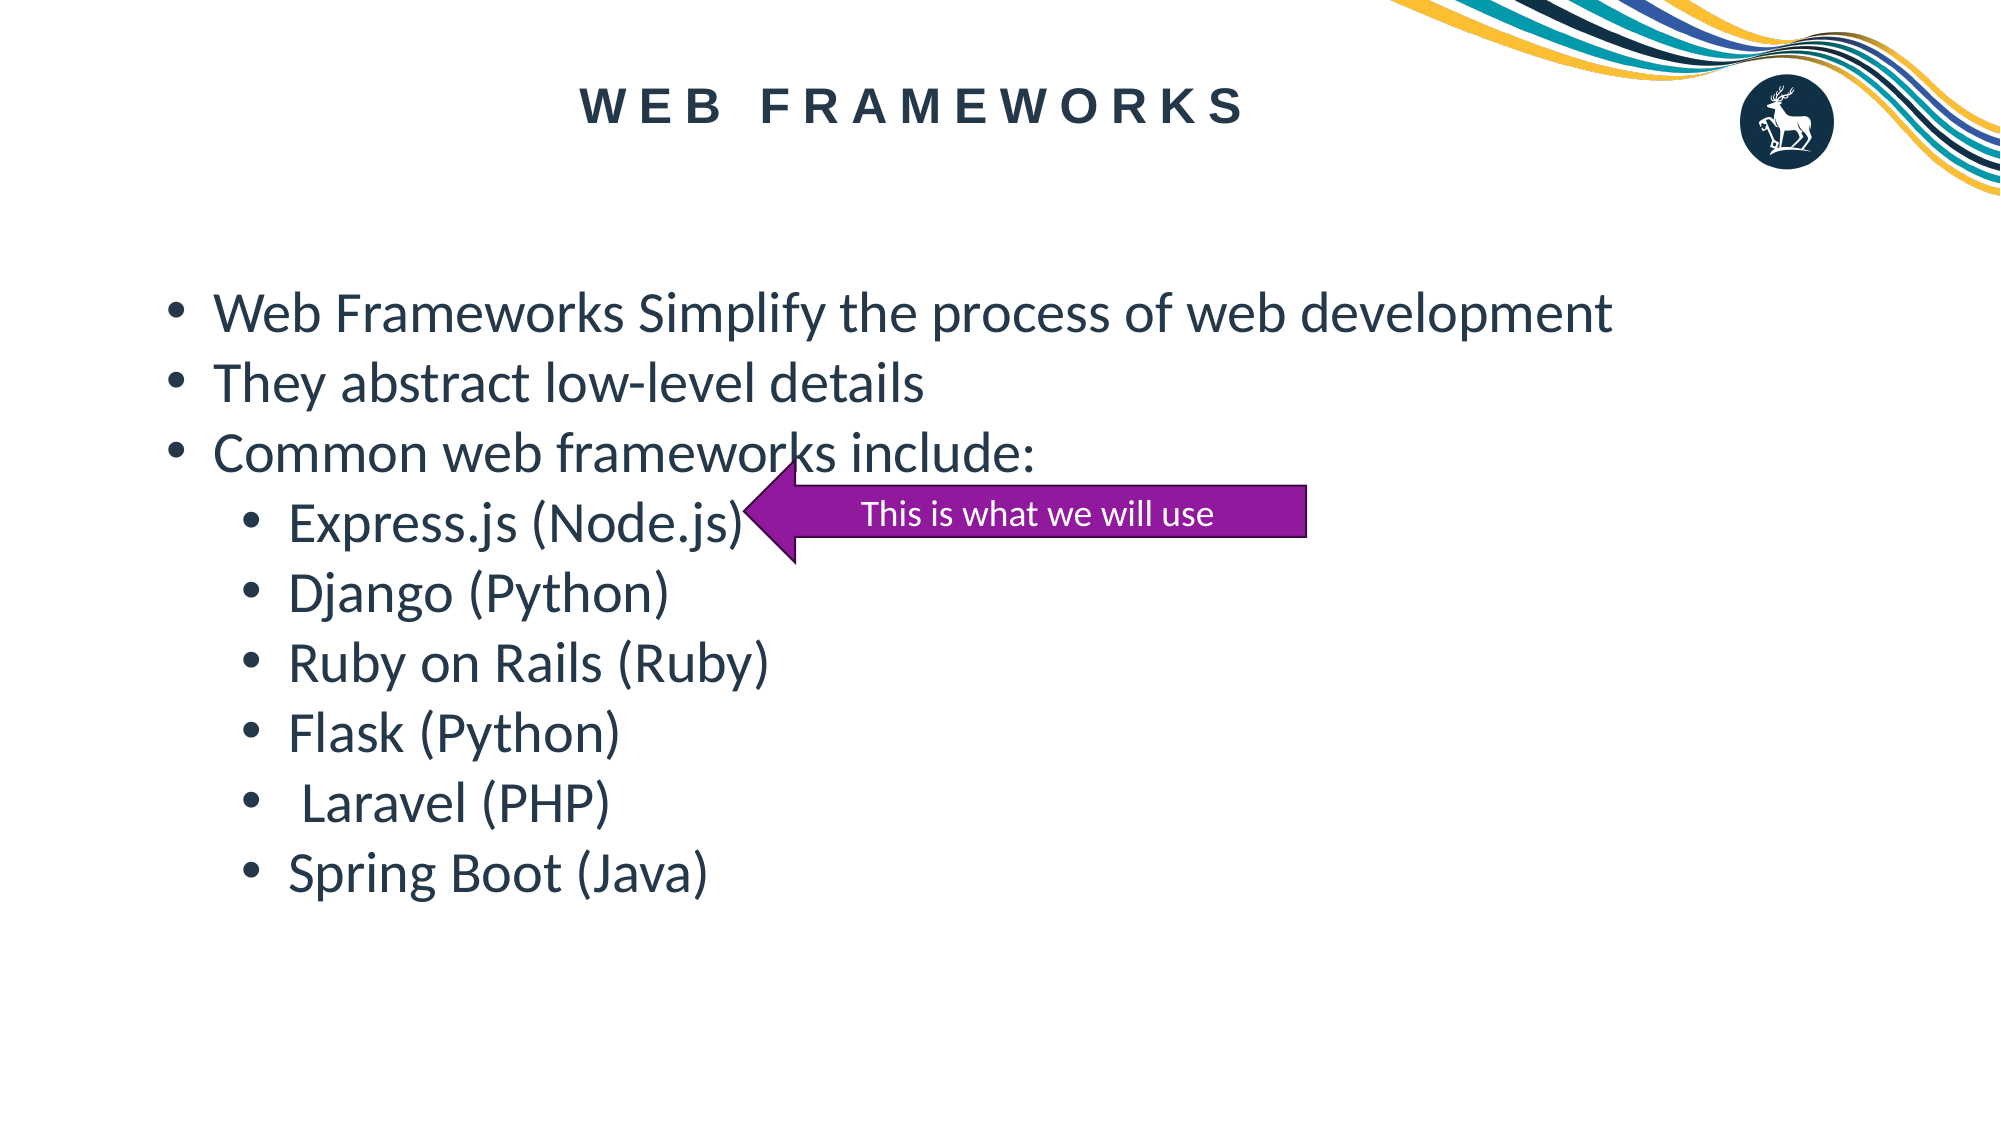

# WEB FRAMEWORKS
Web Frameworks Simplify the process of web development
They abstract low-level details
Common web frameworks include:
Express.js (Node.js)
Django (Python)
Ruby on Rails (Ruby)
Flask (Python)
 Laravel (PHP)
Spring Boot (Java)

This is what we will use